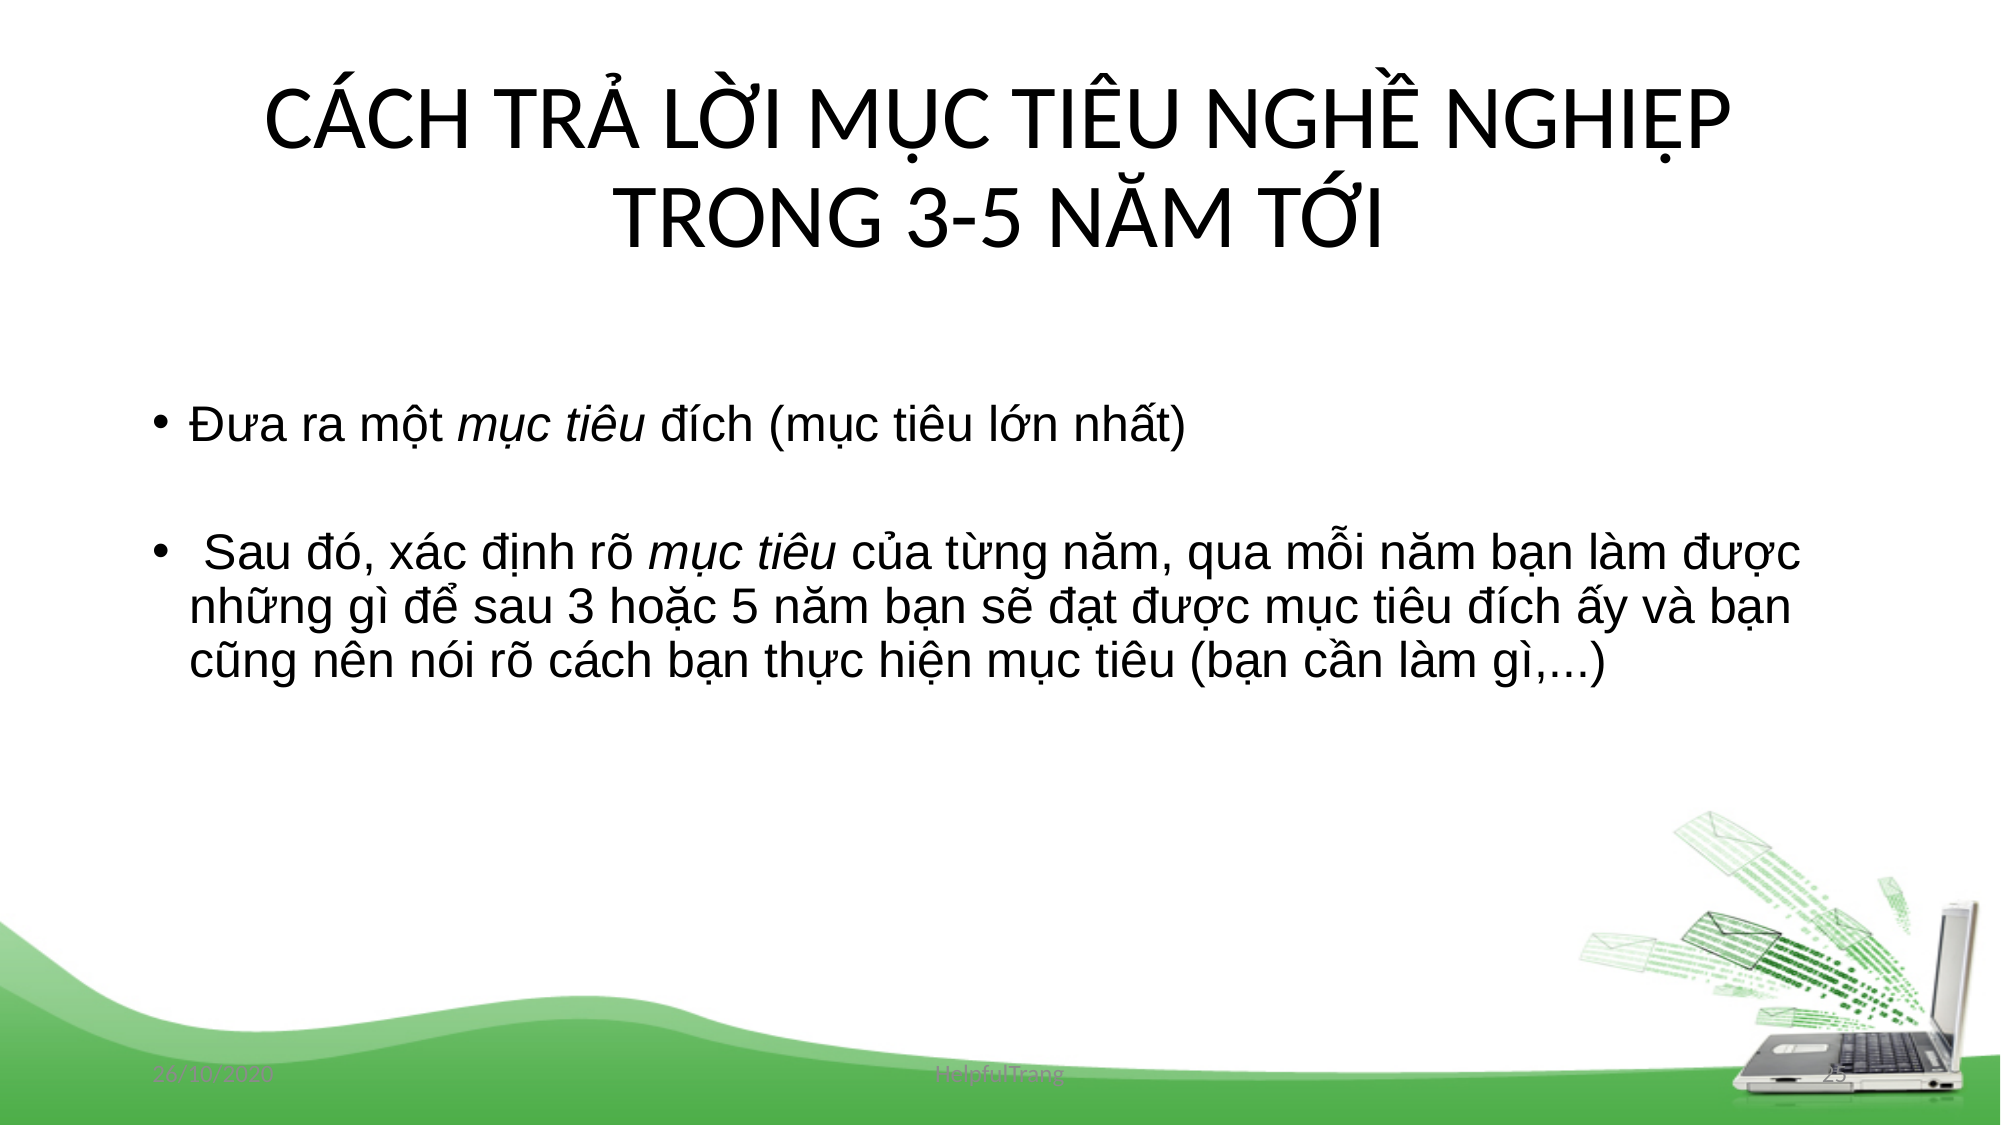

# CÁCH TRẢ LỜI MỤC TIÊU NGHỀ NGHIỆP TRONG 3-5 NĂM TỚI

Đưa ra một mục tiêu đích (mục tiêu lớn nhất)
 Sau đó, xác định rõ mục tiêu của từng năm, qua mỗi năm bạn làm được những gì để sau 3 hoặc 5 năm bạn sẽ đạt được mục tiêu đích ấy và bạn cũng nên nói rõ cách bạn thực hiện mục tiêu (bạn cần làm gì,...)

26/10/2020
HelpfulTrang
25